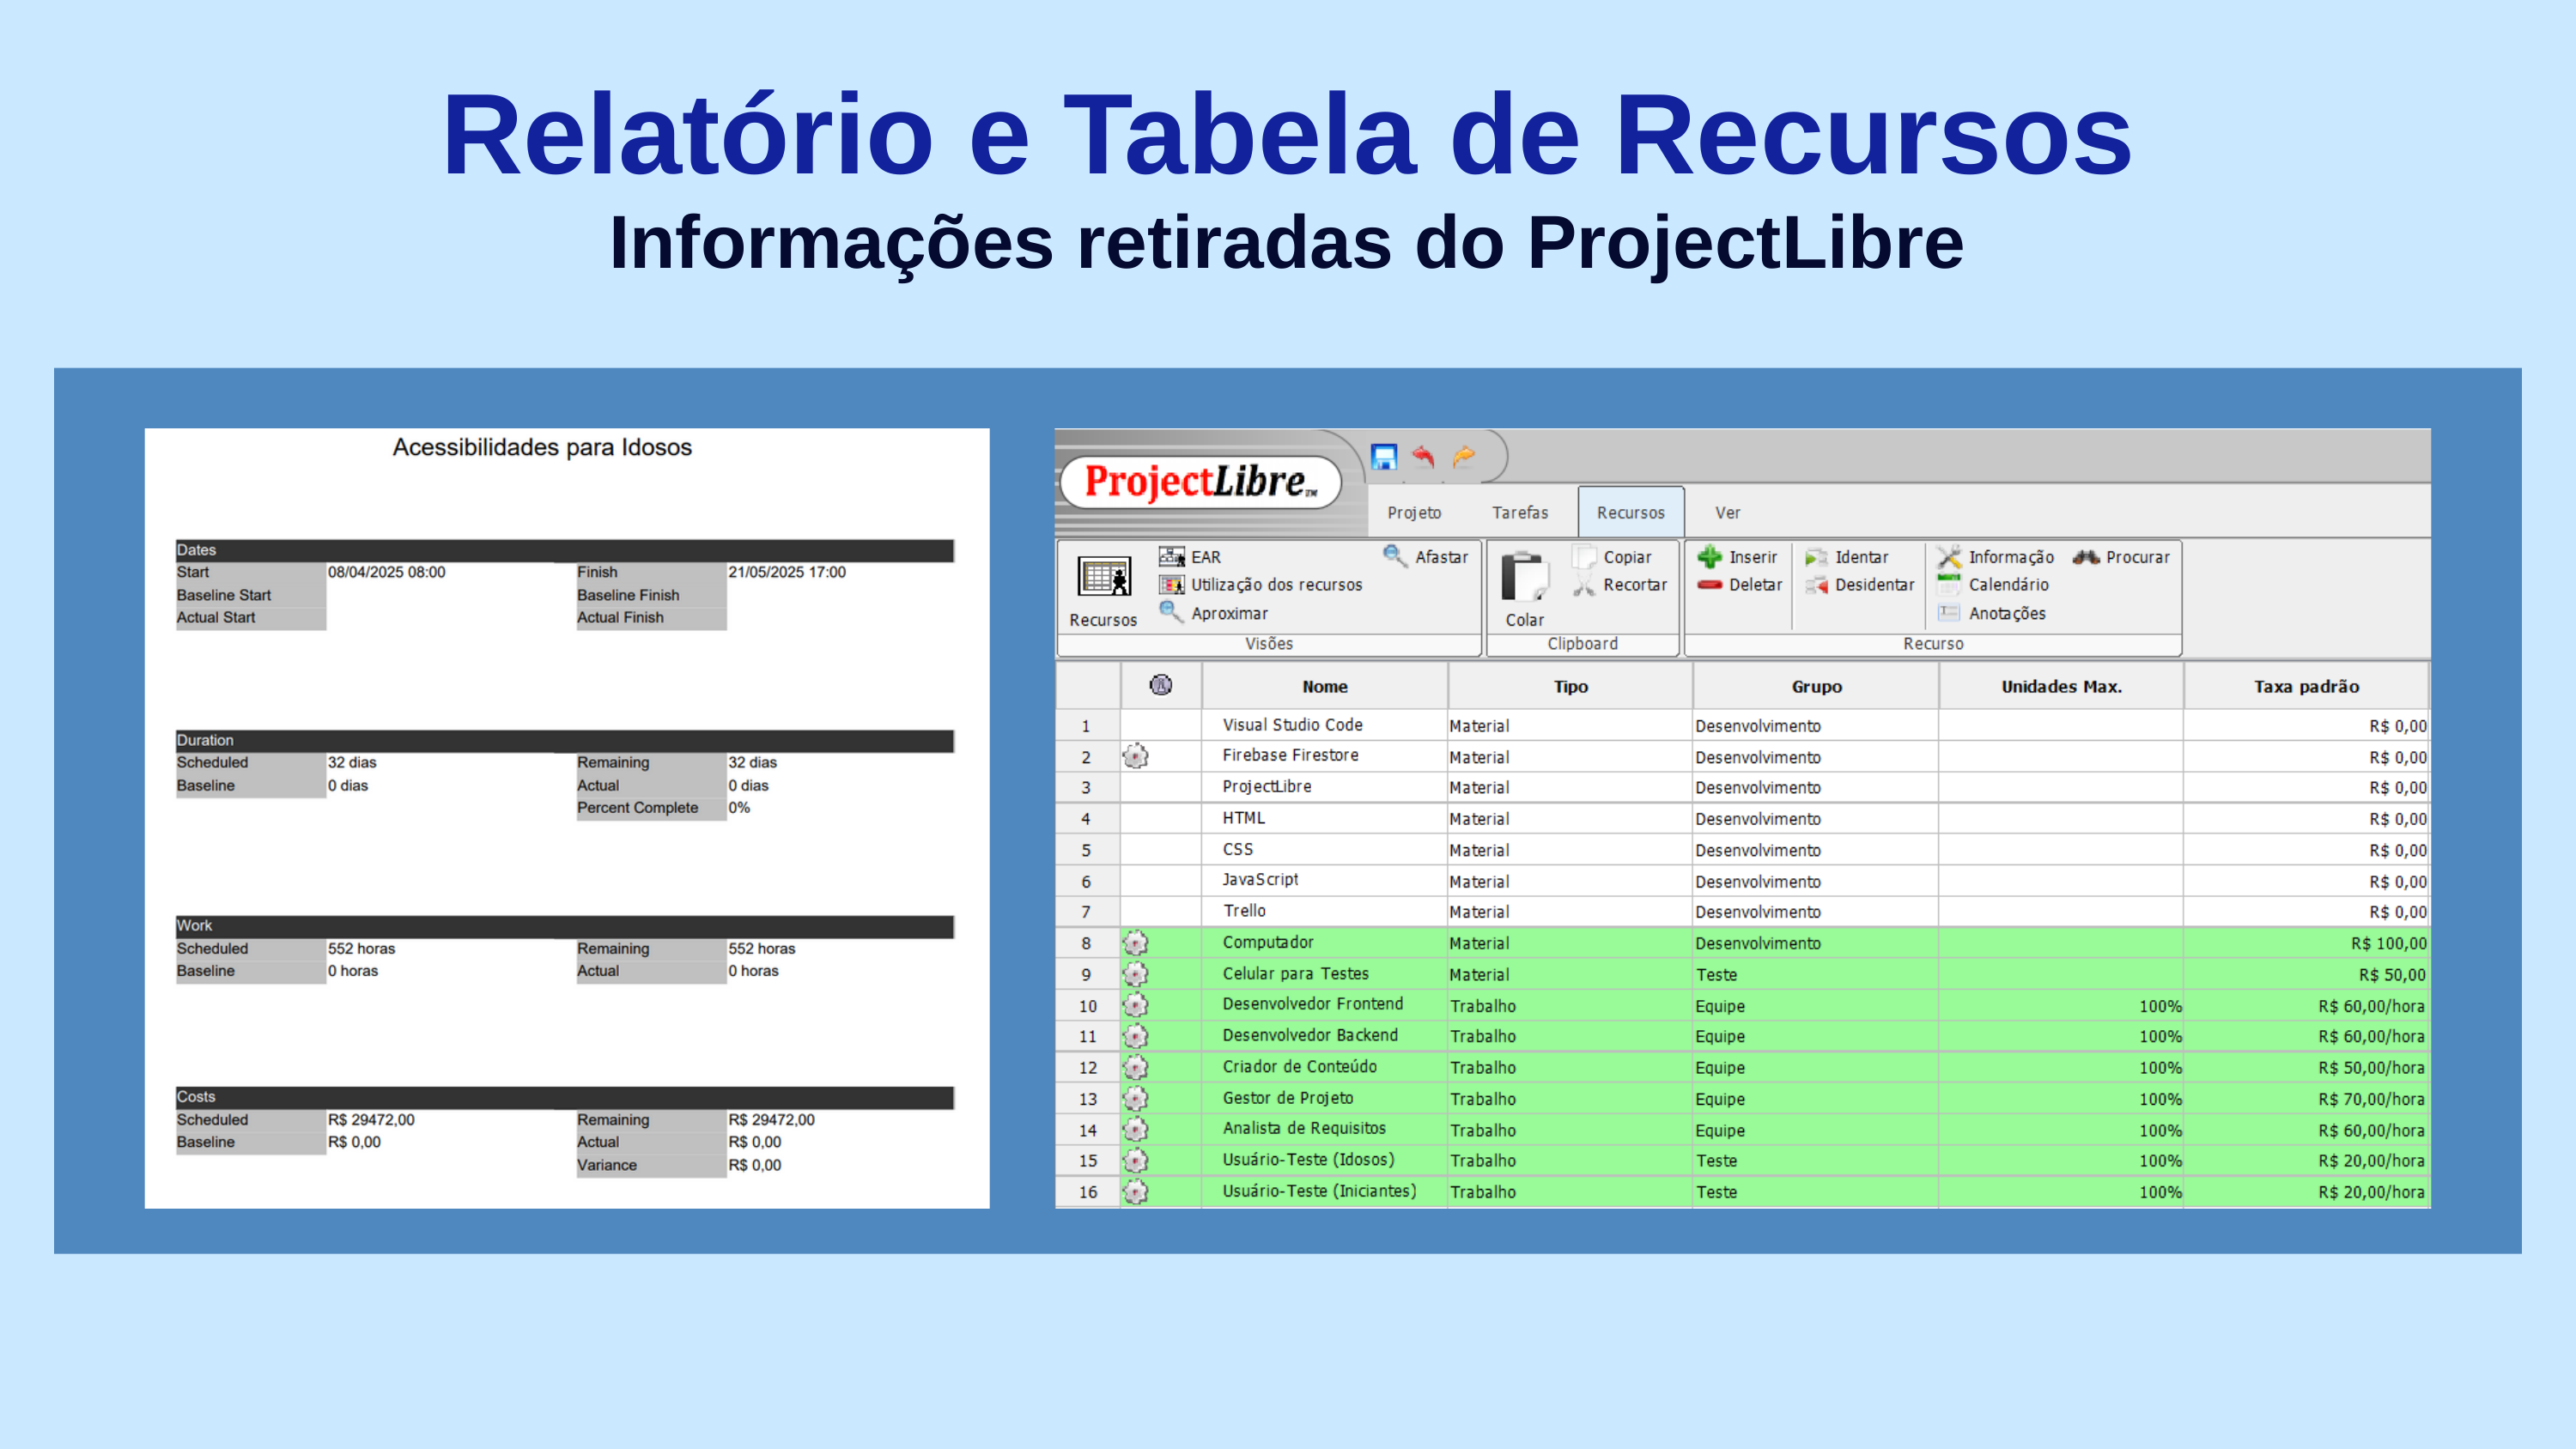

Relatório e Tabela de Recursos
Informações retiradas do ProjectLibre